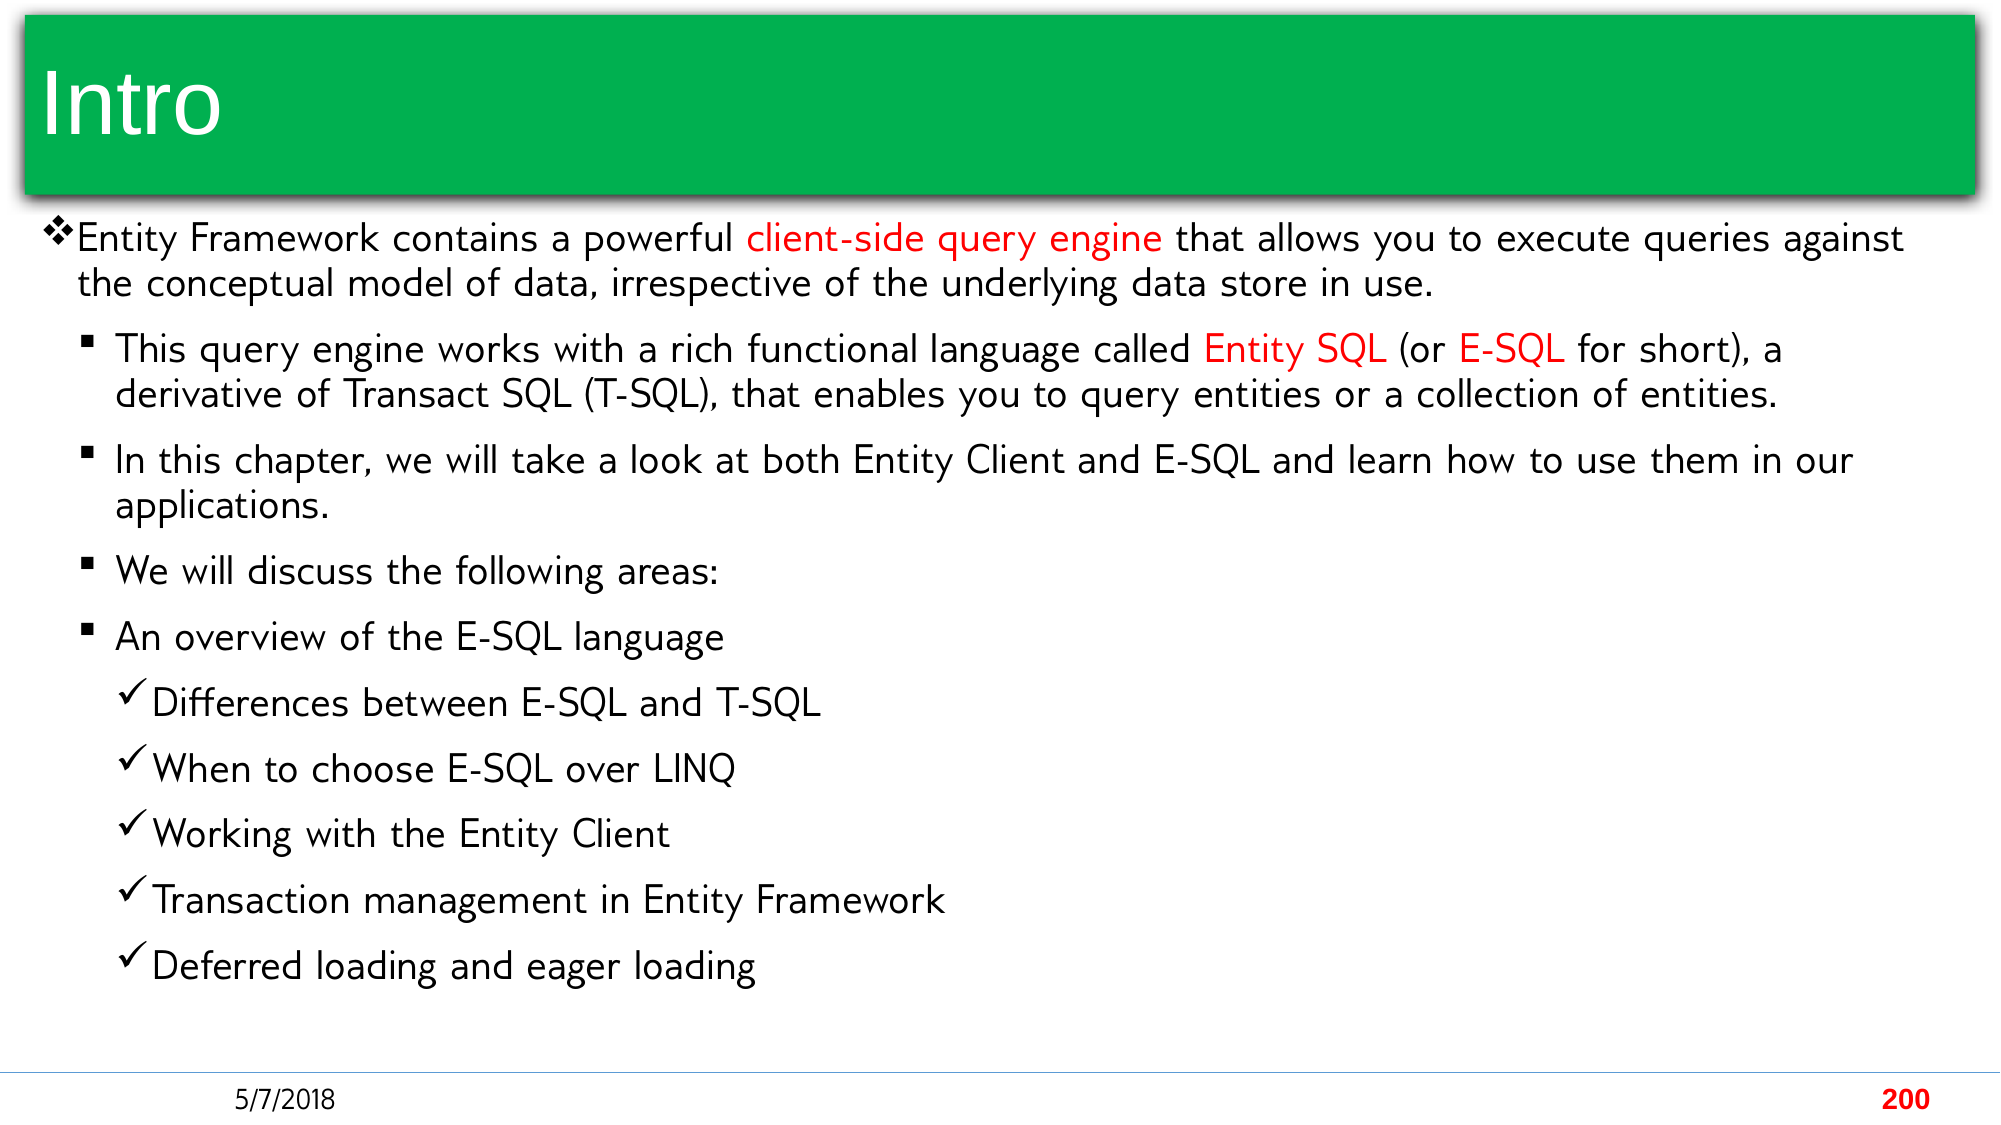

# Intro
Entity Framework contains a powerful client-side query engine that allows you to execute queries against the conceptual model of data, irrespective of the underlying data store in use.
This query engine works with a rich functional language called Entity SQL (or E-SQL for short), a derivative of Transact SQL (T-SQL), that enables you to query entities or a collection of entities.
In this chapter, we will take a look at both Entity Client and E-SQL and learn how to use them in our applications.
We will discuss the following areas:
An overview of the E-SQL language
Differences between E-SQL and T-SQL
When to choose E-SQL over LINQ
Working with the Entity Client
Transaction management in Entity Framework
Deferred loading and eager loading
5/7/2018
200